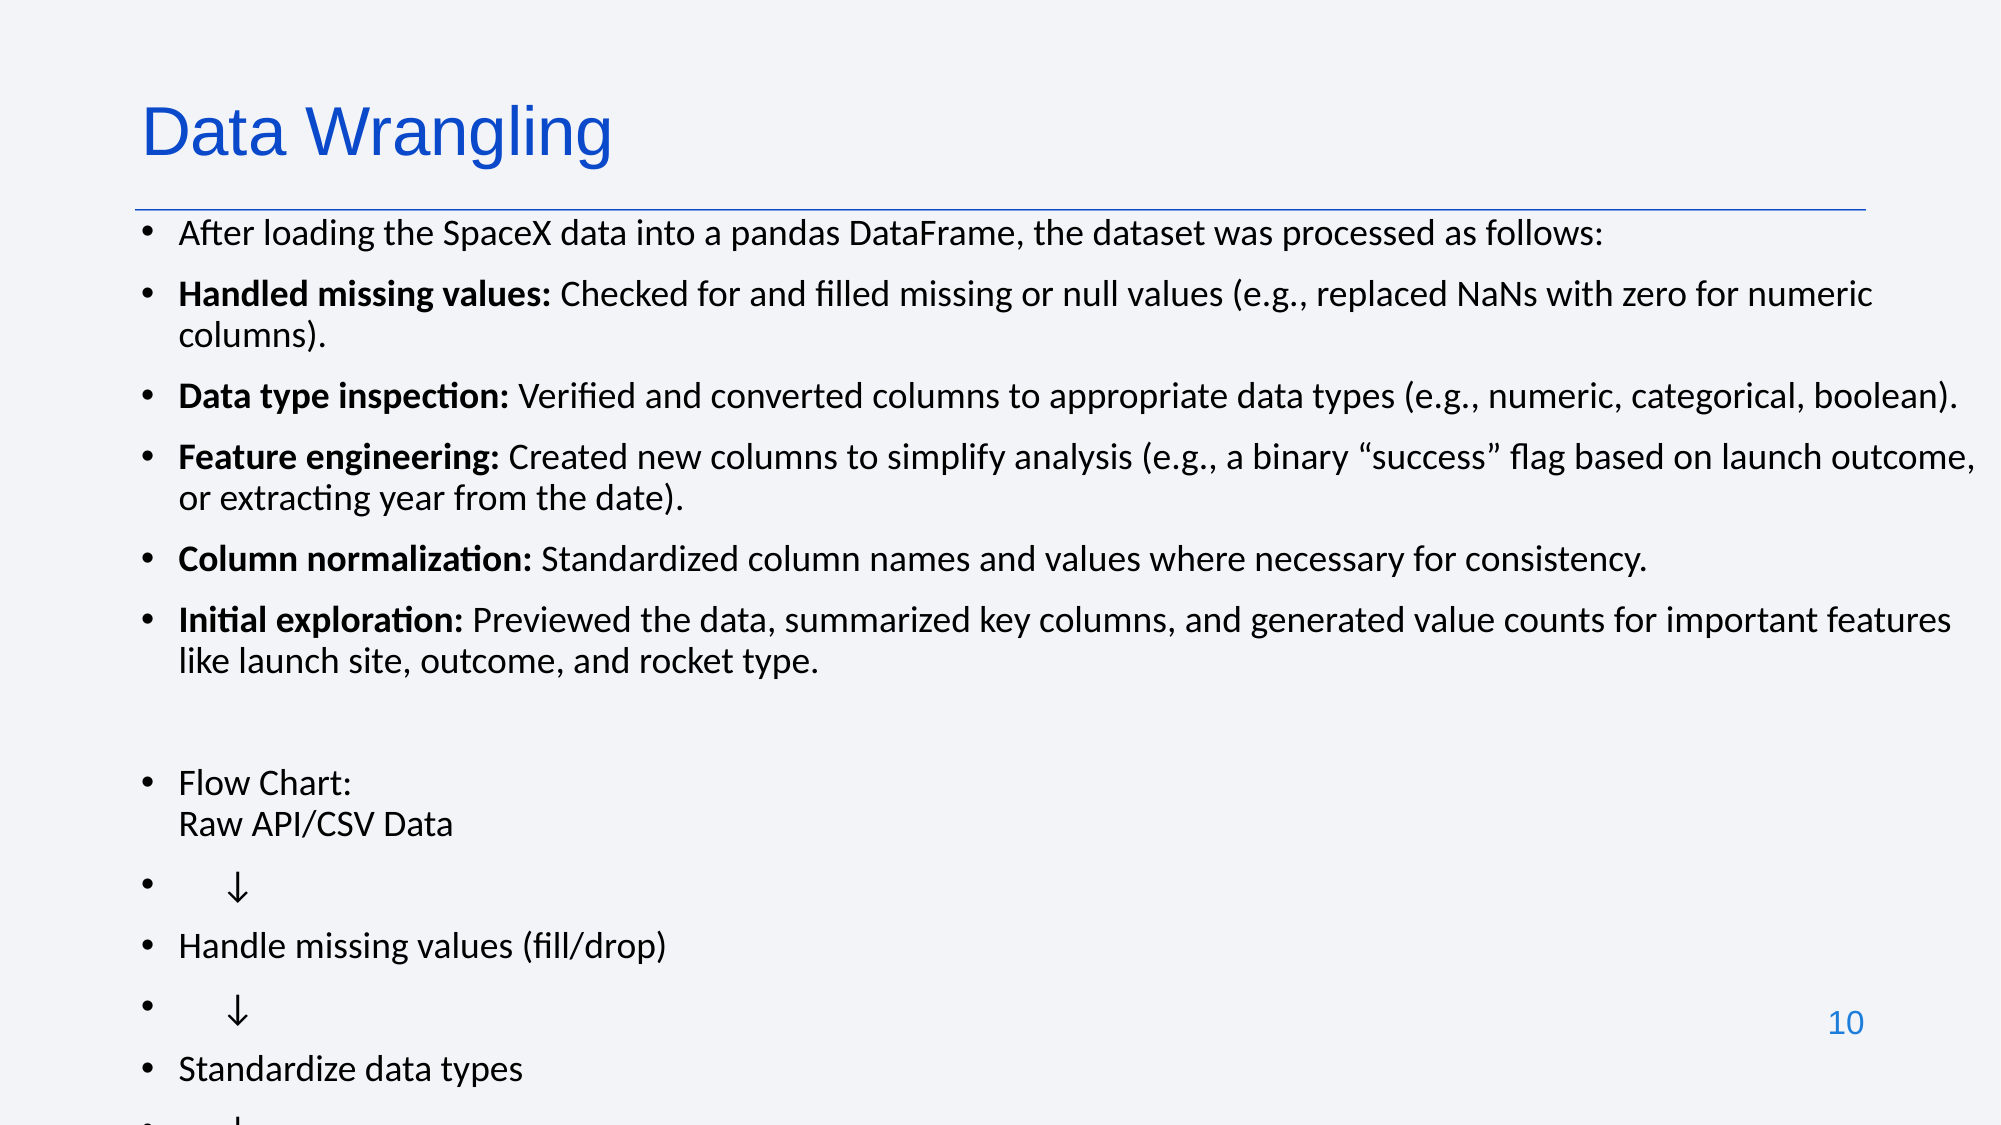

Data Wrangling
# After loading the SpaceX data into a pandas DataFrame, the dataset was processed as follows:
Handled missing values: Checked for and filled missing or null values (e.g., replaced NaNs with zero for numeric columns).
Data type inspection: Verified and converted columns to appropriate data types (e.g., numeric, categorical, boolean).
Feature engineering: Created new columns to simplify analysis (e.g., a binary “success” flag based on launch outcome, or extracting year from the date).
Column normalization: Standardized column names and values where necessary for consistency.
Initial exploration: Previewed the data, summarized key columns, and generated value counts for important features like launch site, outcome, and rocket type.

Flow Chart:
Raw API/CSV Data
     ↓
Handle missing values (fill/drop)
     ↓
Standardize data types
     ↓
Create/transform features (e.g., binary outcome column)
     ↓
Cleaned DataFrame ready for analysis/modeling

https://github.com/Redbuilder1433/Final-Presentation-DS

10